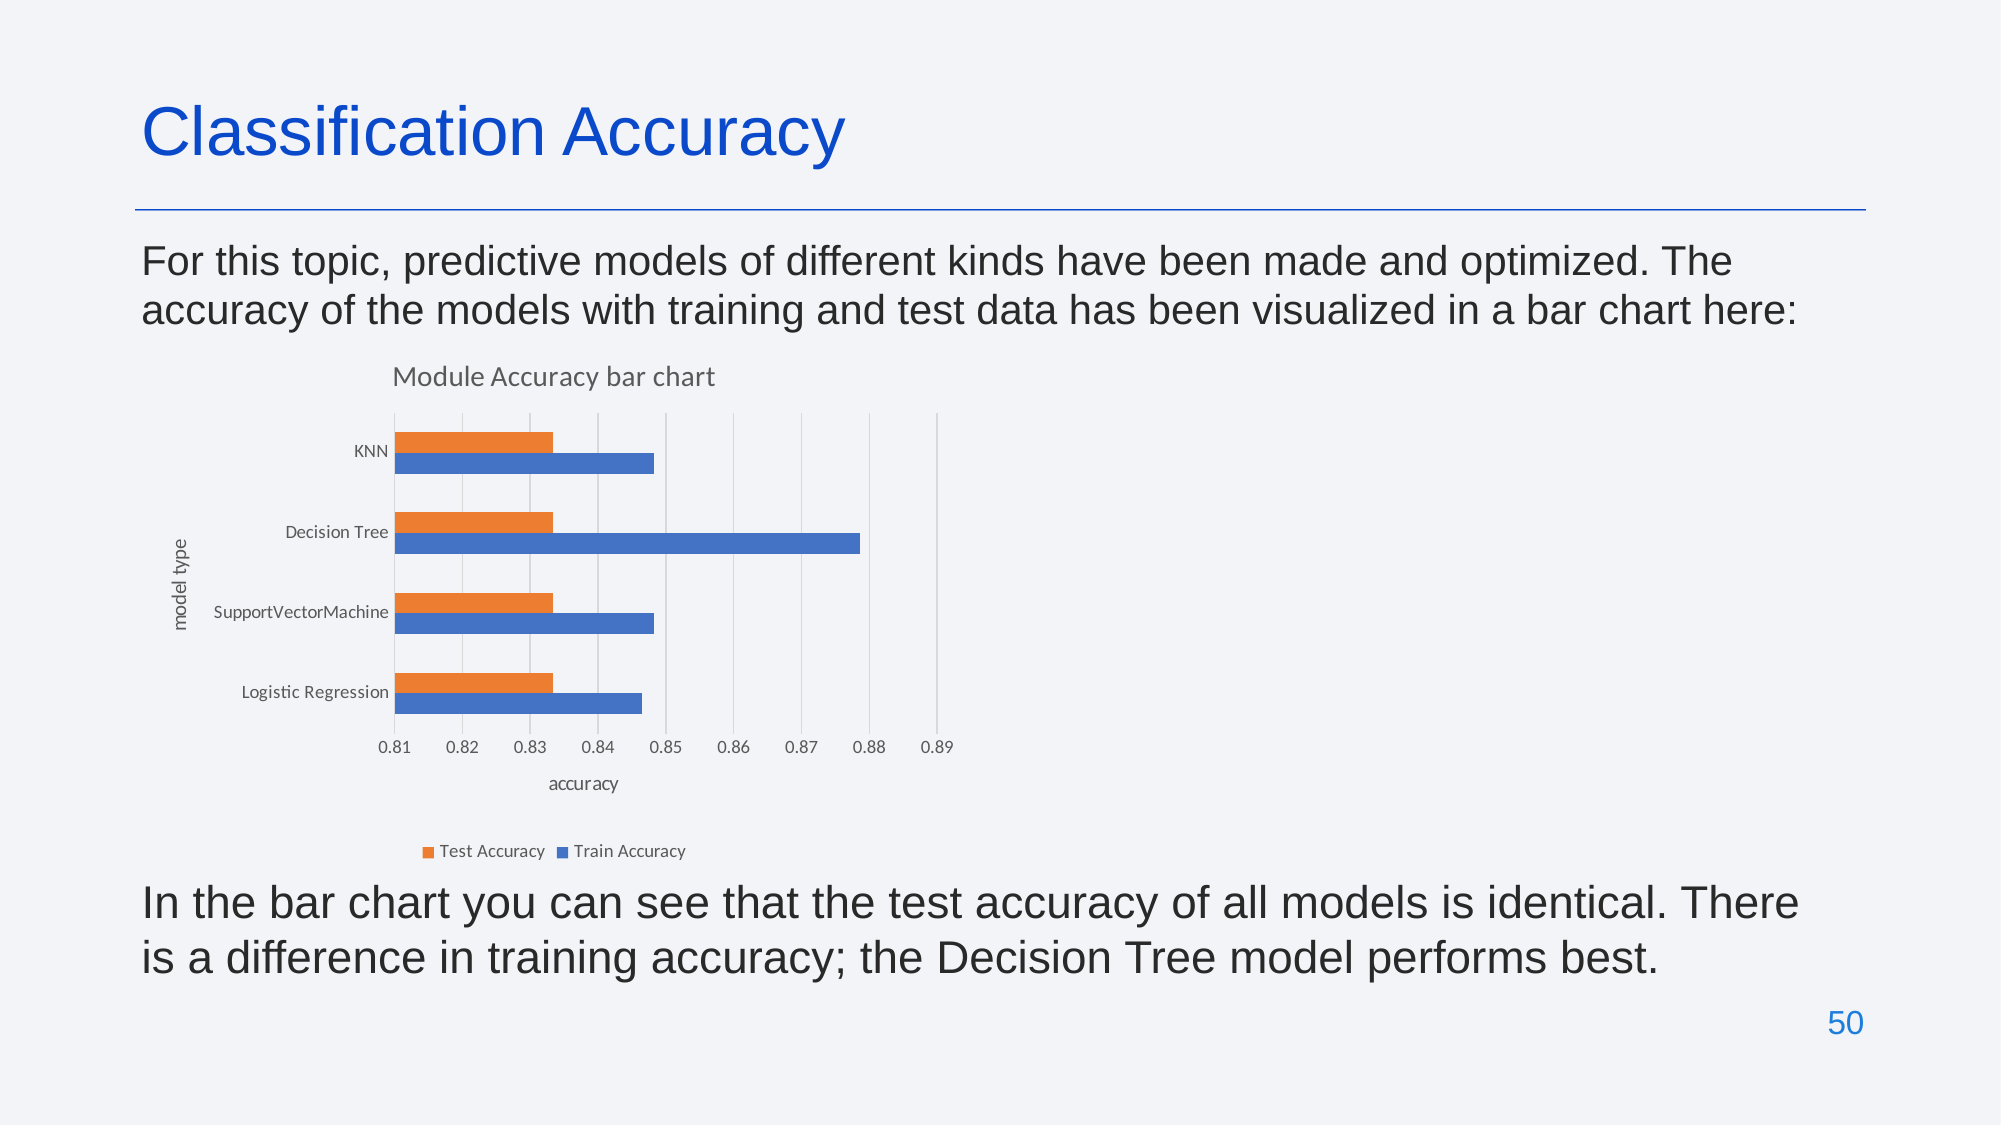

Classification Accuracy
For this topic, predictive models of different kinds have been made and optimized. The accuracy of the models with training and test data has been visualized in a bar chart here:

### Chart: Module Accuracy bar chart

| Category | Train Accuracy | Test Accuracy |
|---|---|---|
| Logistic Regression | 0.846428571428571 | 0.833333333333333 |
| SupportVectorMachine | 0.848214285714285 | 0.833333333333333 |
| Decision Tree | 0.878571428571428 | 0.833333333333333 |
| KNN | 0.848214285714285 | 0.833333333333333 |
In the bar chart you can see that the test accuracy of all models is identical. There is a difference in training accuracy; the Decision Tree model performs best.
50